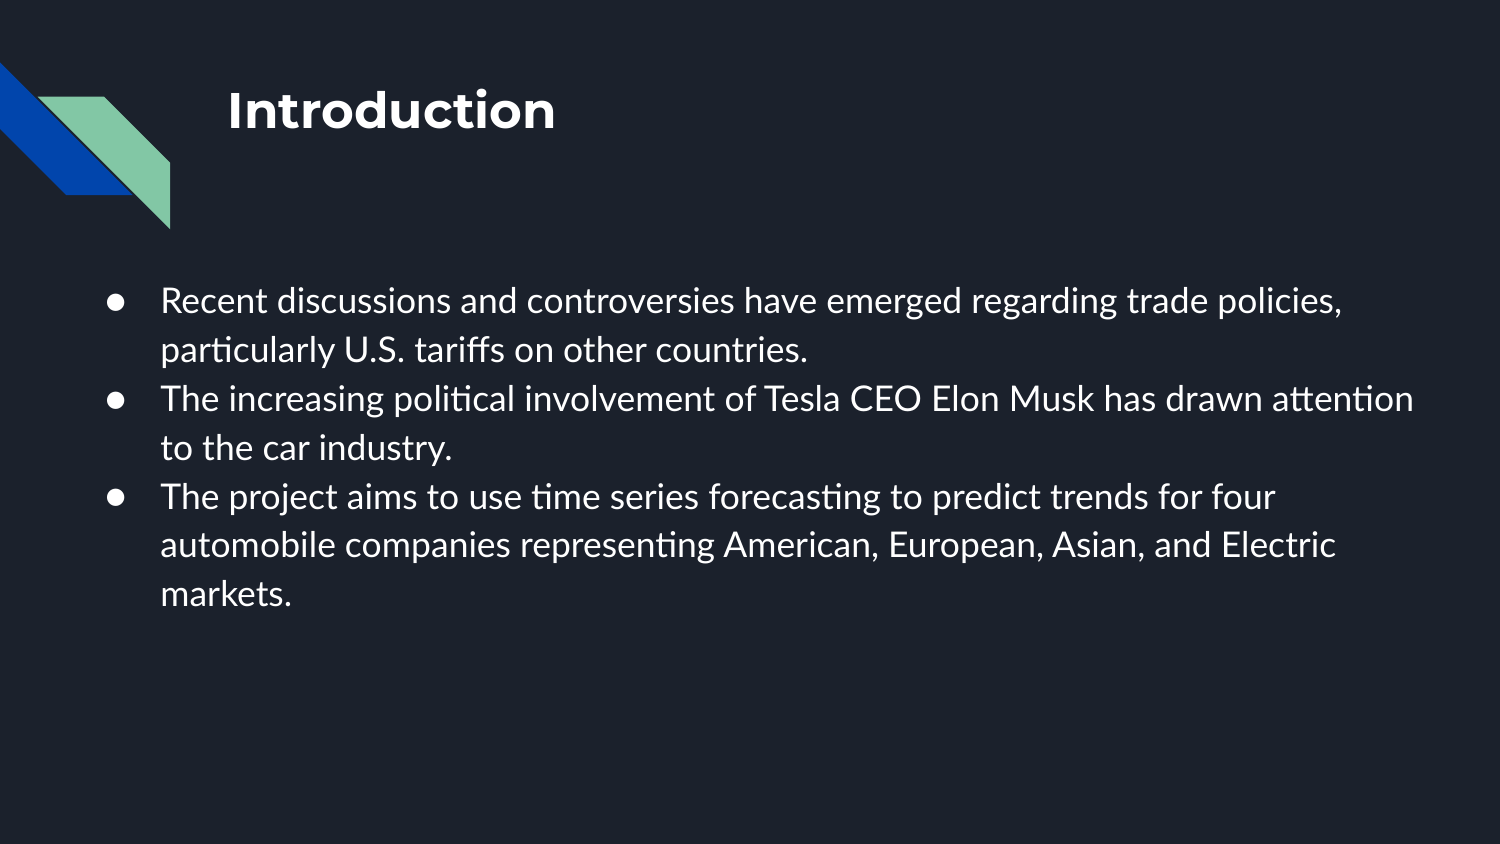

# Introduction
Recent discussions and controversies have emerged regarding trade policies, particularly U.S. tariffs on other countries.
The increasing political involvement of Tesla CEO Elon Musk has drawn attention to the car industry.
The project aims to use time series forecasting to predict trends for four automobile companies representing American, European, Asian, and Electric markets.